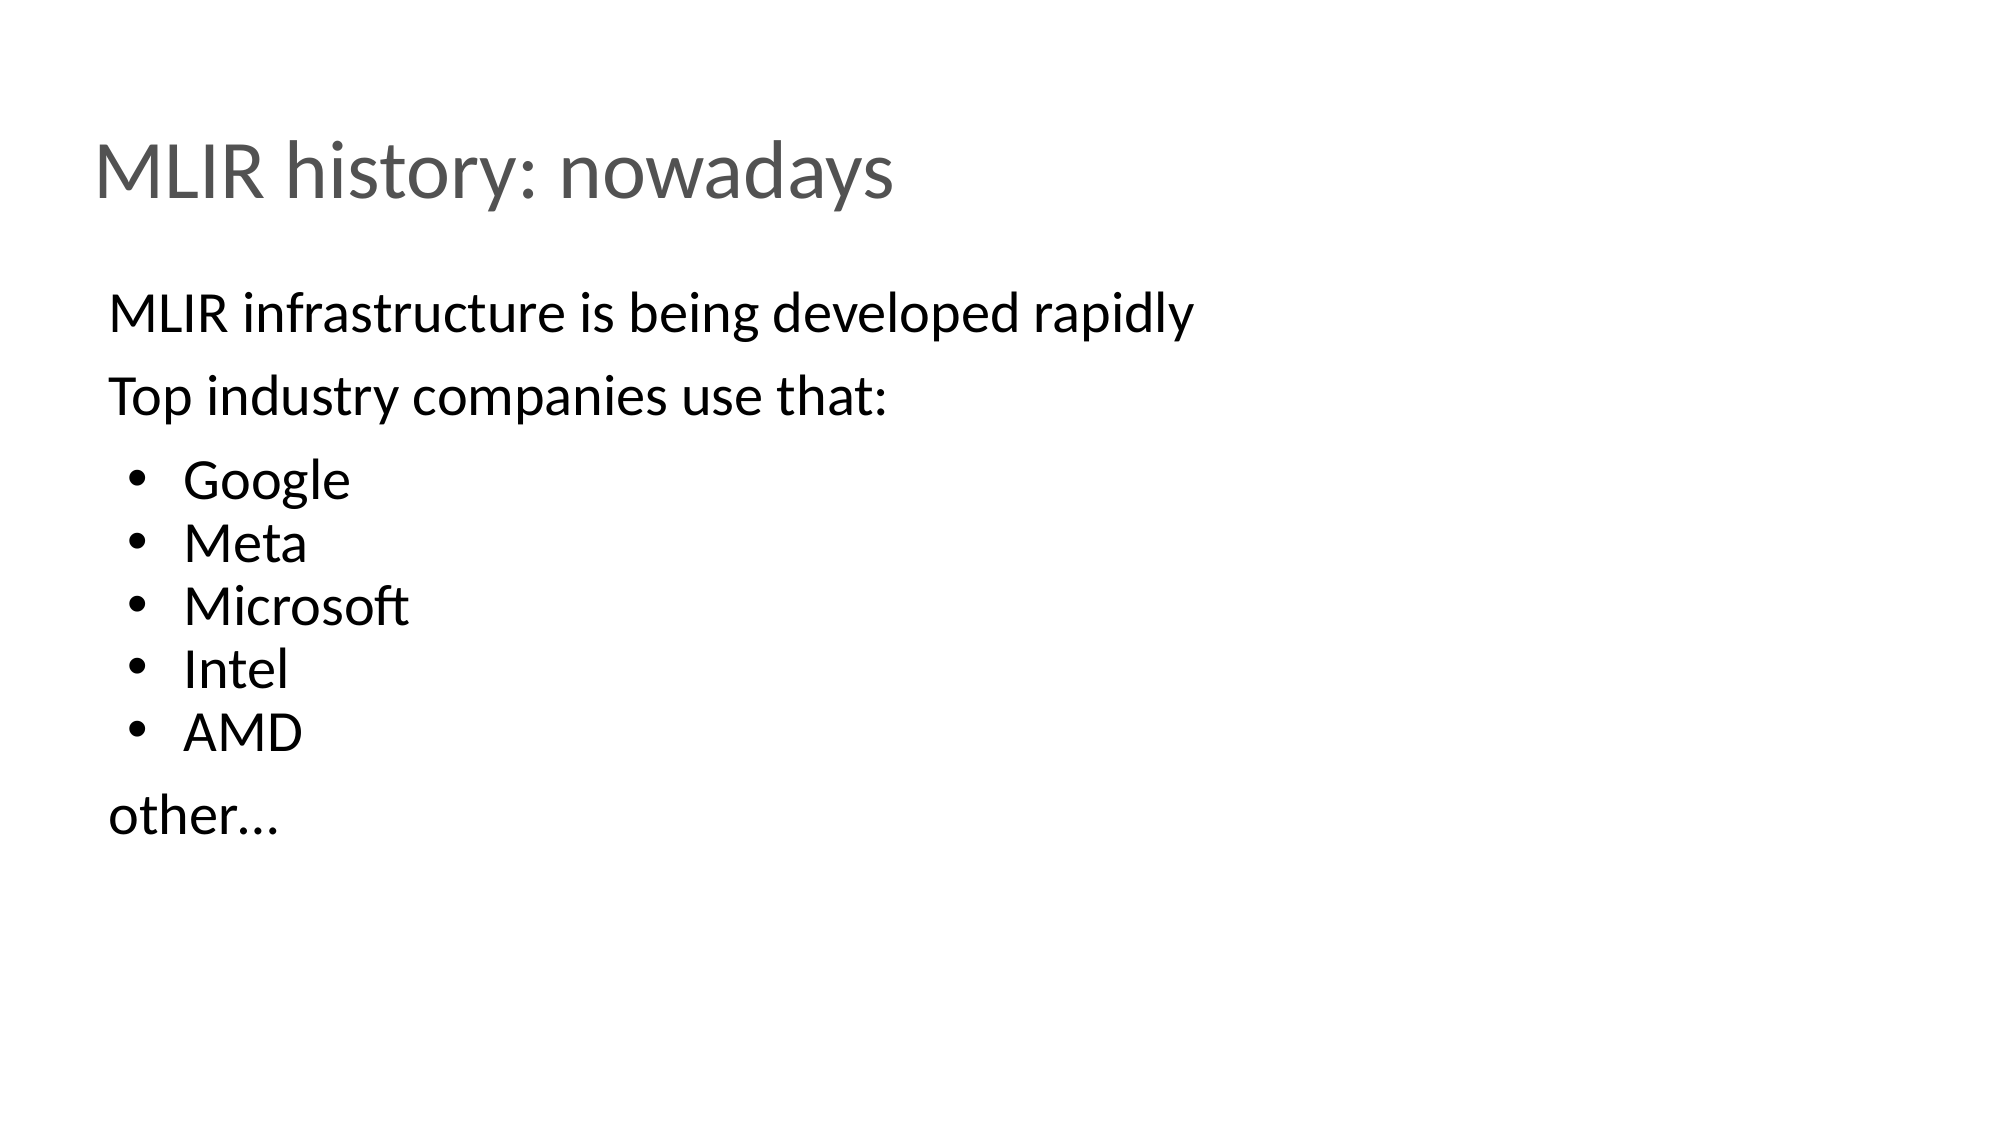

# MLIR history: nowadays
MLIR infrastructure is being developed rapidly
Top industry companies use that:
Google
Meta
Microsoft
Intel
AMD
other…